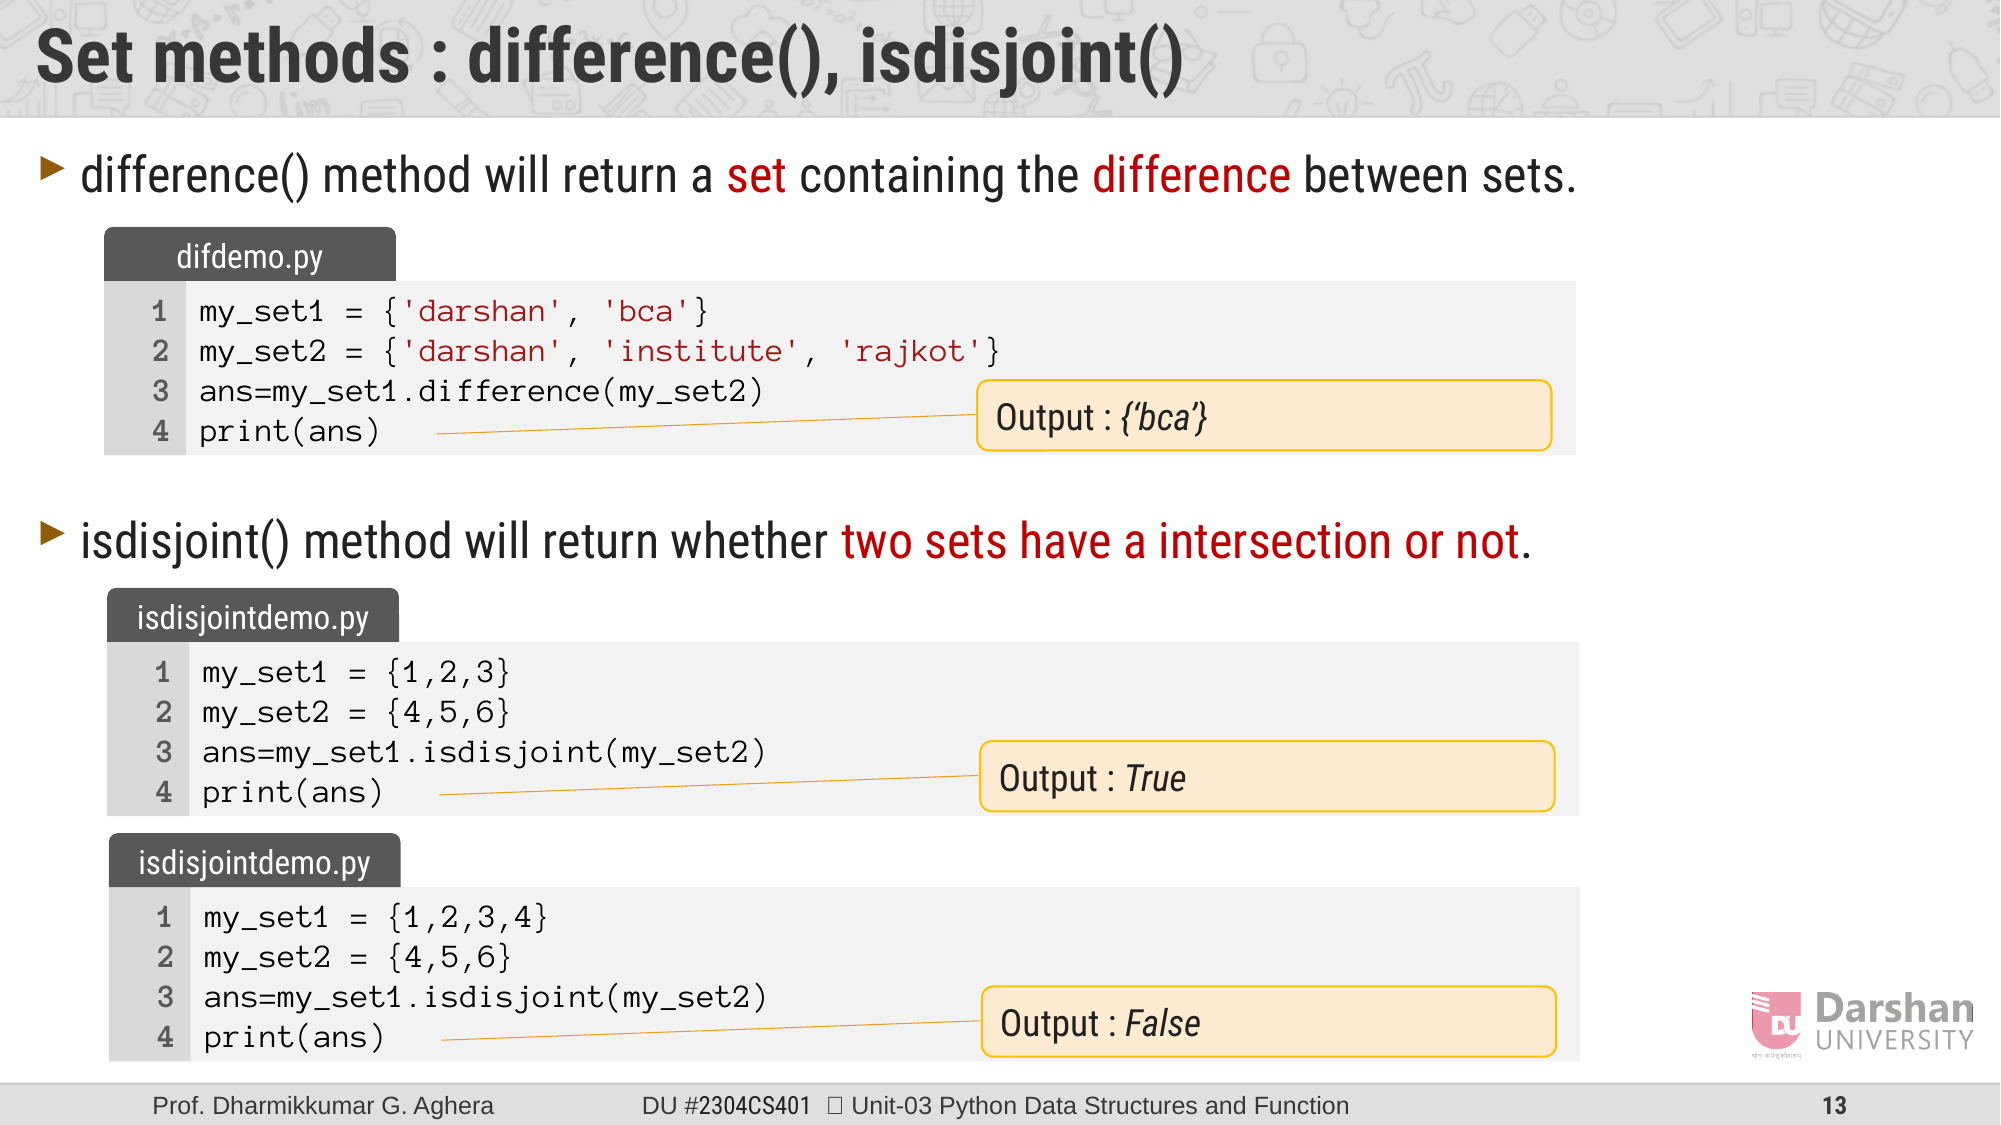

# Set methods : difference(), isdisjoint()
difference() method will return a set containing the difference between sets.

isdisjoint() method will return whether two sets have a intersection or not.

difdemo.py
1
2
3
4
my_set1 = {'darshan', 'bca'}
my_set2 = {'darshan', 'institute', 'rajkot'}
ans=my_set1.difference(my_set2)
print(ans)
Output : {‘bca’}
isdisjointdemo.py
1
2
3
4
my_set1 = {1,2,3}
my_set2 = {4,5,6}
ans=my_set1.isdisjoint(my_set2)
print(ans)
Output : True
isdisjointdemo.py
1
2
3
4
my_set1 = {1,2,3,4}
my_set2 = {4,5,6}
ans=my_set1.isdisjoint(my_set2)
print(ans)
Output : False